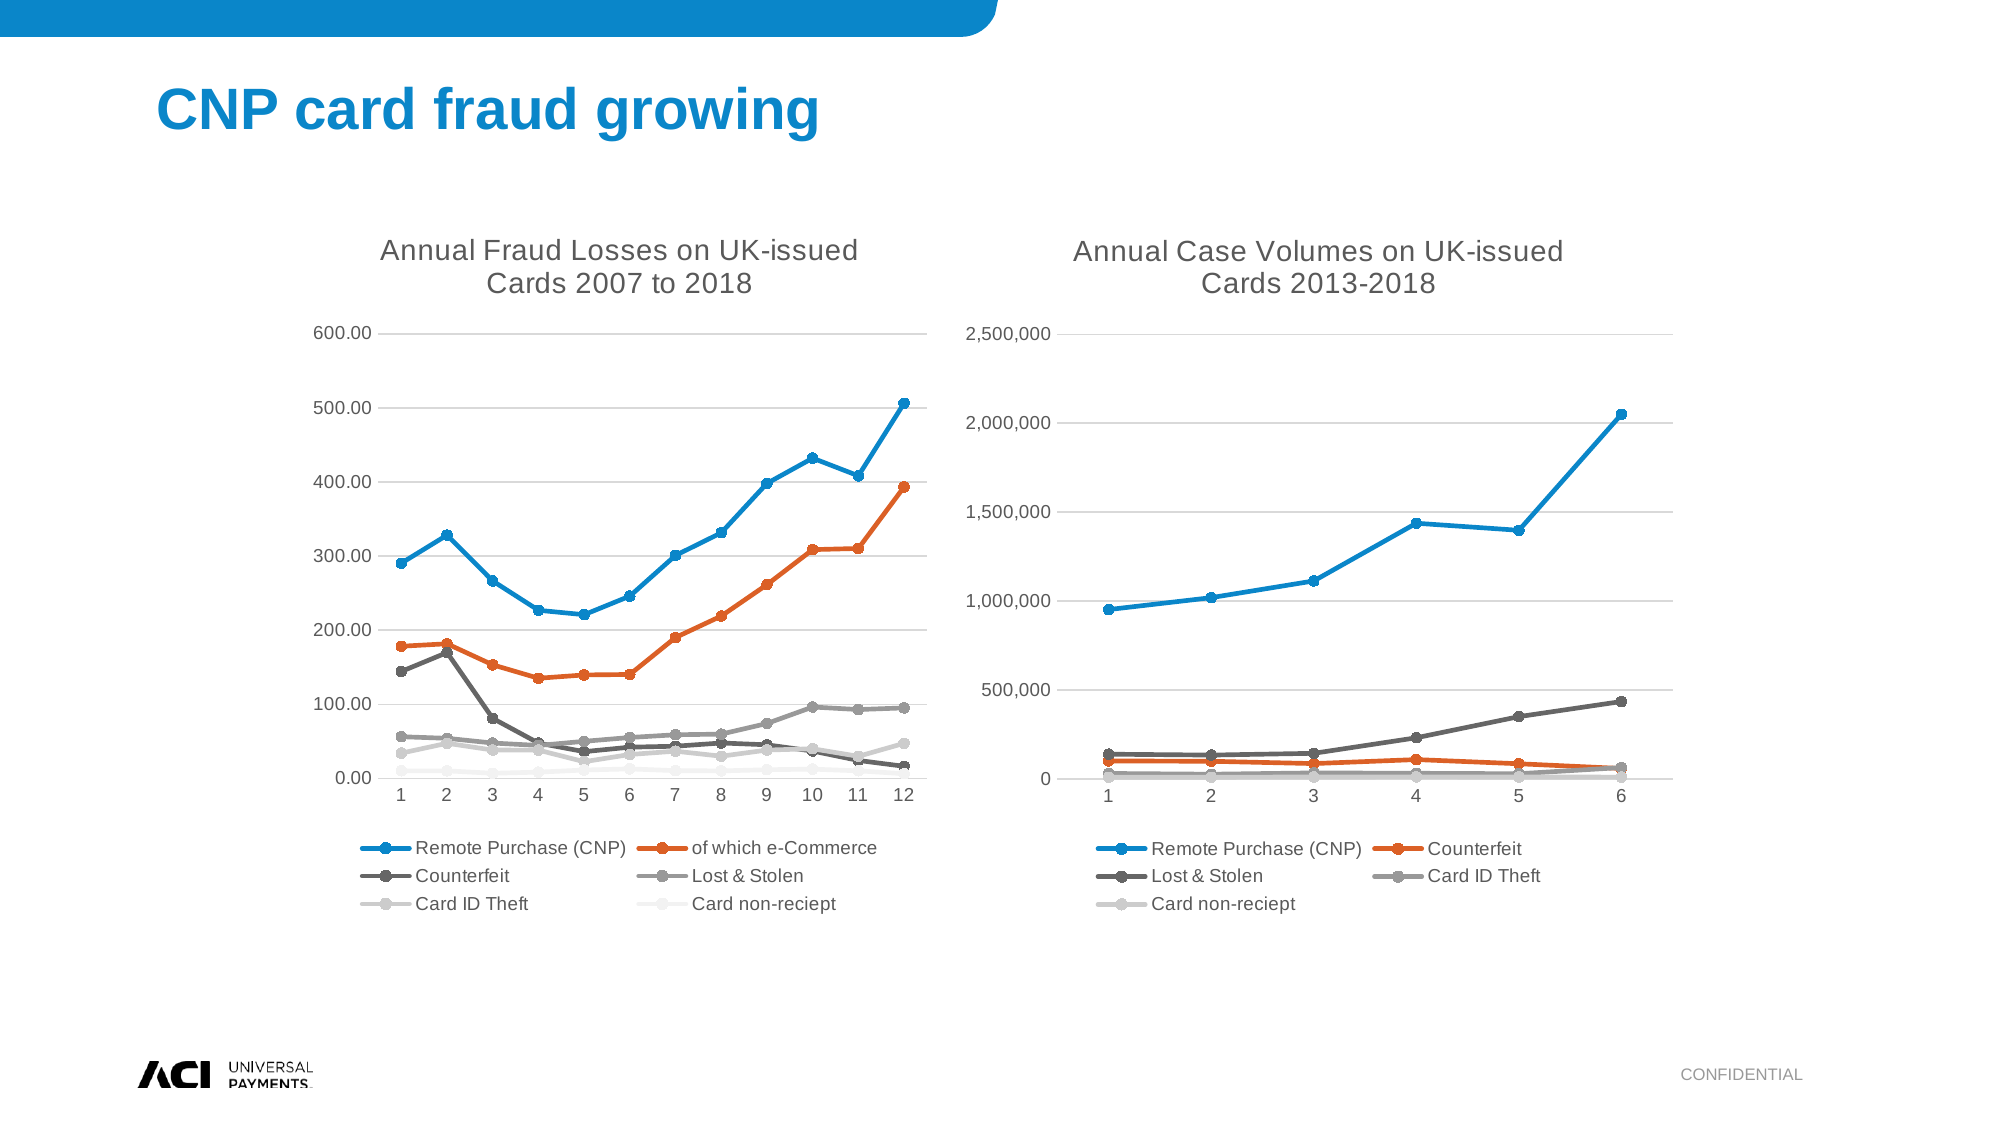

# CNP card fraud growing

### Chart: Annual Fraud Losses on UK-issued Cards 2007 to 2018

| Category | Remote Purchase (CNP) | of which e-Commerce | Counterfeit | Lost & Stolen | Card ID Theft | Card non-reciept |
|---|---|---|---|---|---|---|

### Chart: Annual Case Volumes on UK-issued Cards 2013-2018

| Category | Remote Purchase (CNP) | Counterfeit | Lost & Stolen | Card ID Theft | Card non-reciept |
|---|---|---|---|---|---|
Confidential